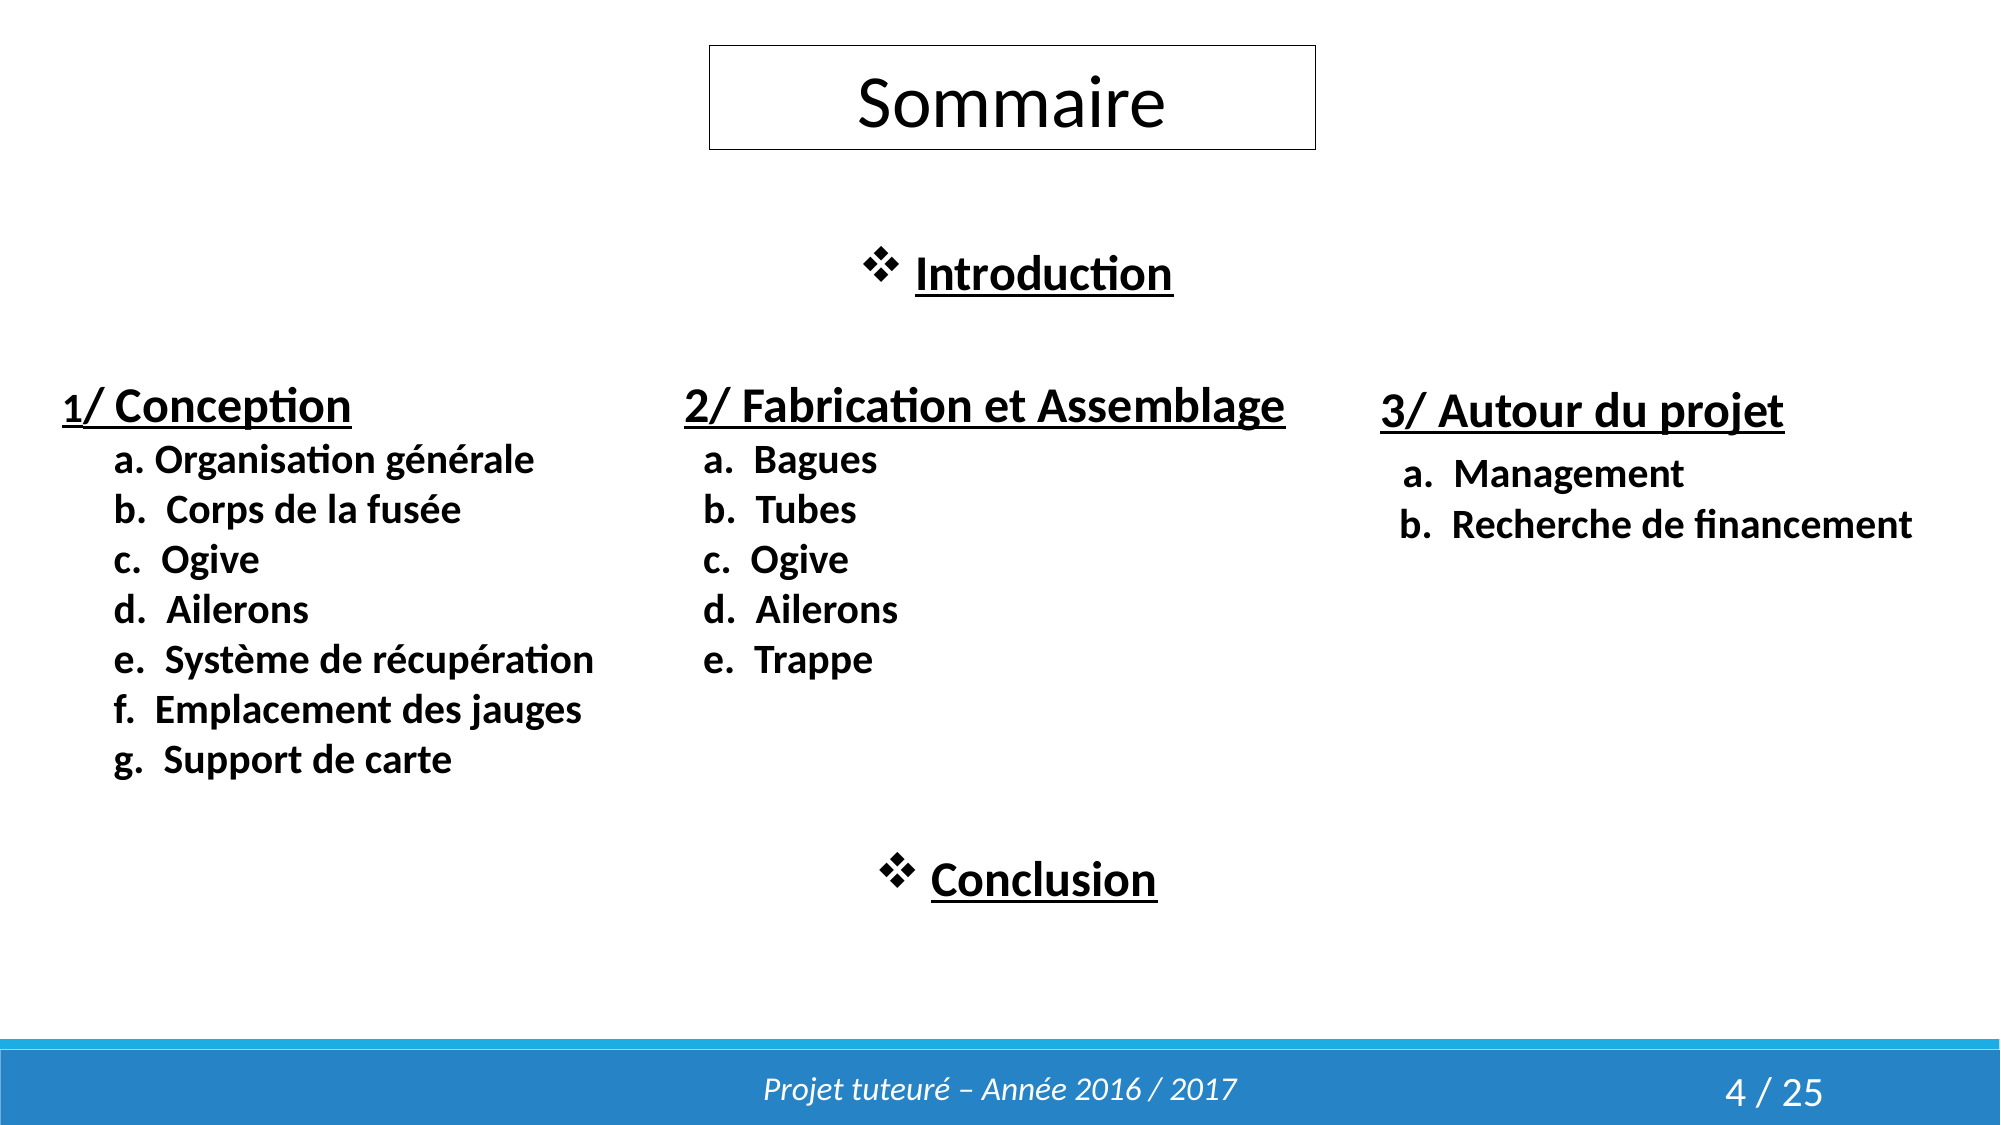

Sommaire
Introduction
1/ Conception
  a. Organisation générale
  b.  Corps de la fusée
  c.  Ogive
  d.  Ailerons
  e.  Système de récupération
  f.  Emplacement des jauges
  g.  Support de carte
2/ Fabrication et Assemblage
  a.  Bagues
  b.  Tubes
  c.  Ogive
  d.  Ailerons
  e.  Trappe
3/ Autour du projet
  a.  Management
  b.  Recherche de financement
Conclusion
Projet tuteuré – Année 2016 / 2017
4 / 25